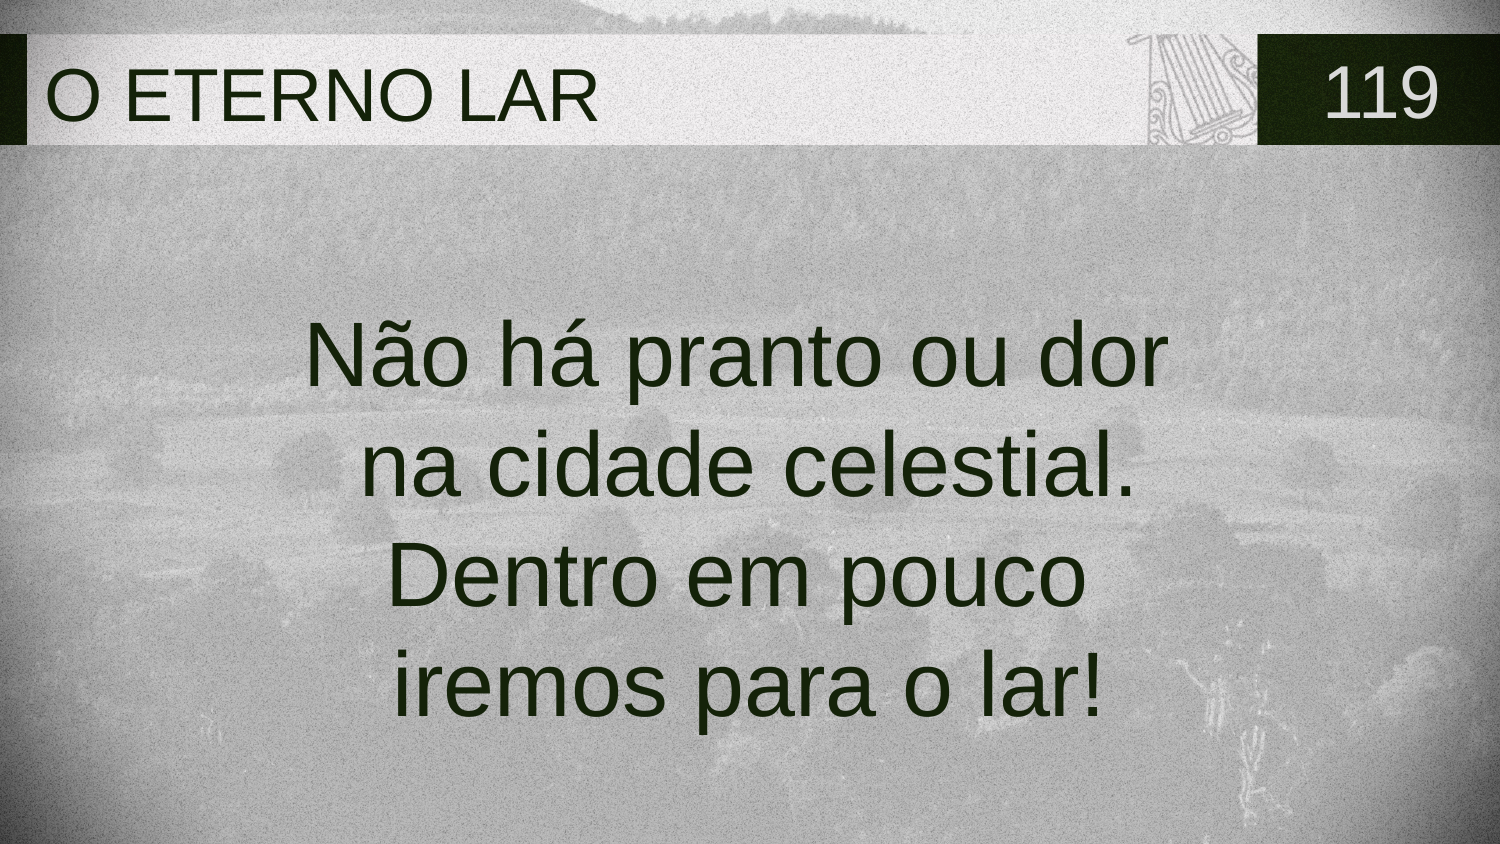

# O ETERNO LAR
119
Não há pranto ou dor
na cidade celestial.
Dentro em pouco
iremos para o lar!